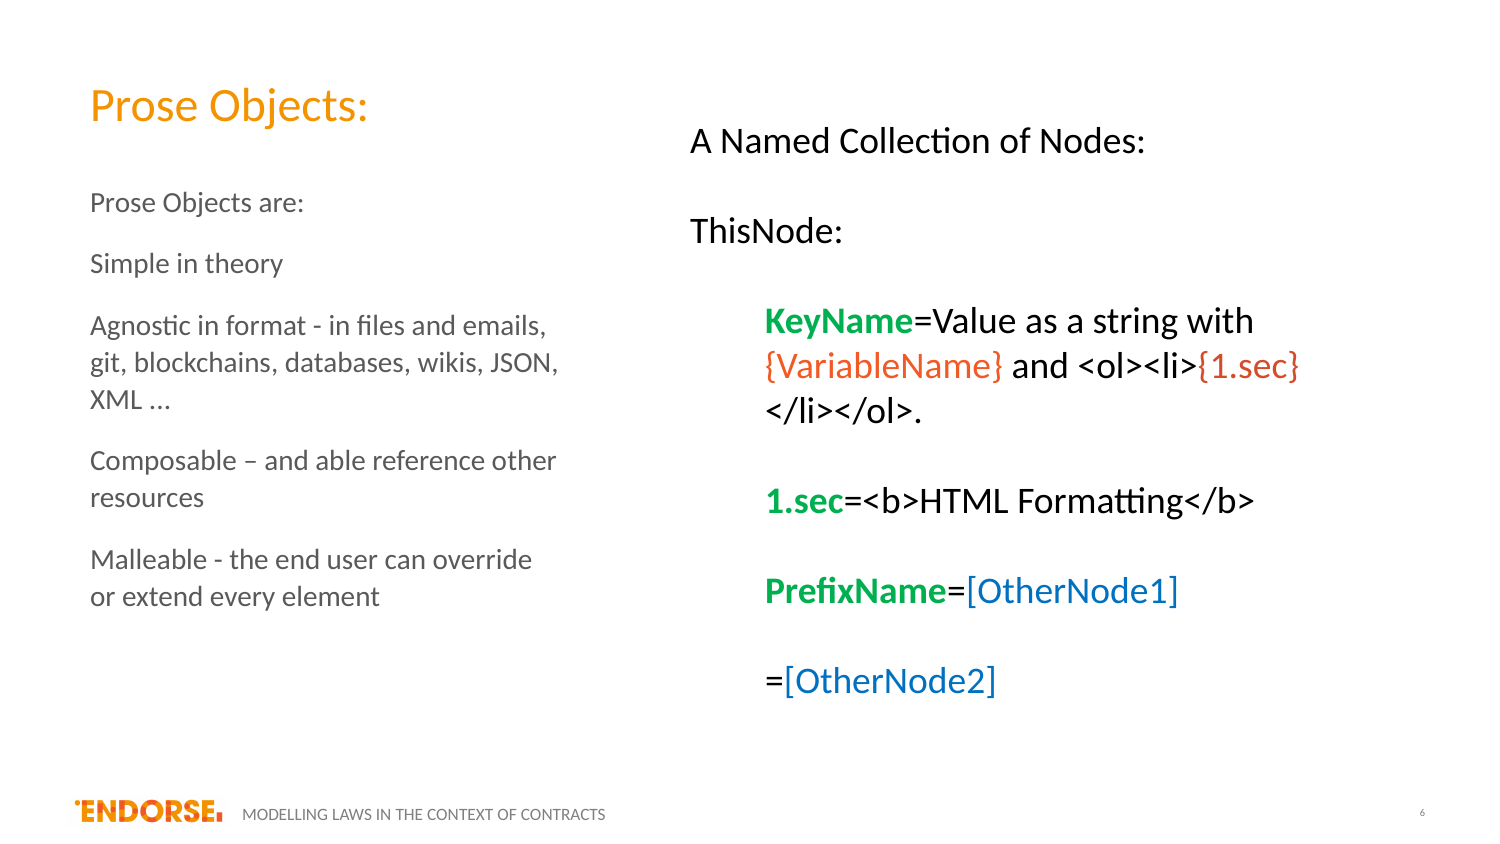

# Prose Objects:
A Named Collection of Nodes:

ThisNode:

KeyName=Value as a string with {VariableName} and <ol><li>{1.sec} </li></ol>.

1.sec=<b>HTML Formatting</b>

PrefixName=[OtherNode1]

=[OtherNode2]

Prose Objects are:
Simple in theory
Agnostic in format - in files and emails, git, blockchains, databases, wikis, JSON, XML ...
Composable – and able reference other resources
Malleable - the end user can override or extend every element

6
MODELLING LAWS IN THE CONTEXT OF CONTRACTS